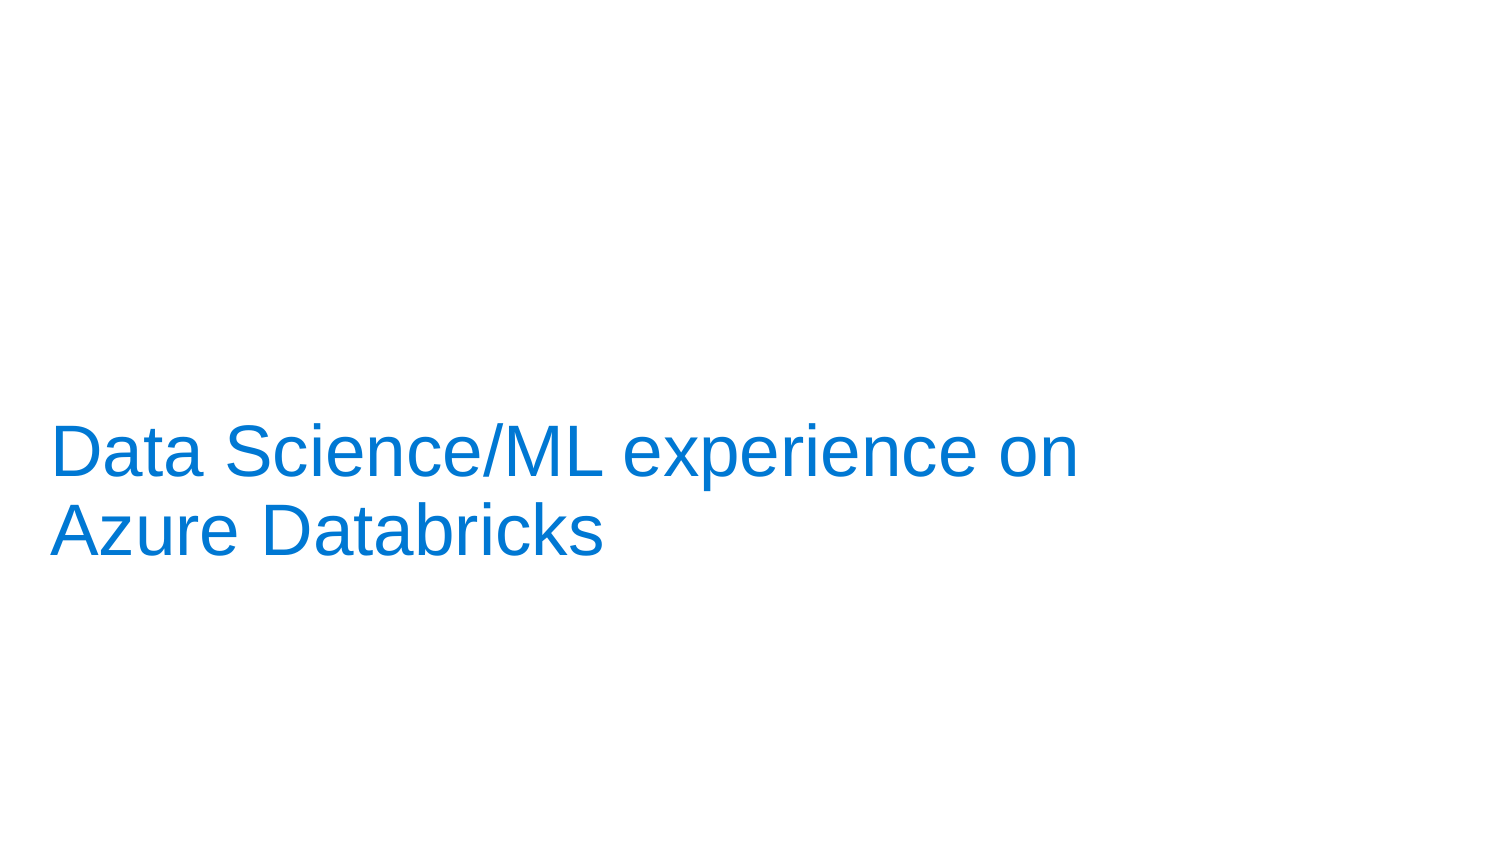

# Data Science/ML experience on Azure Databricks